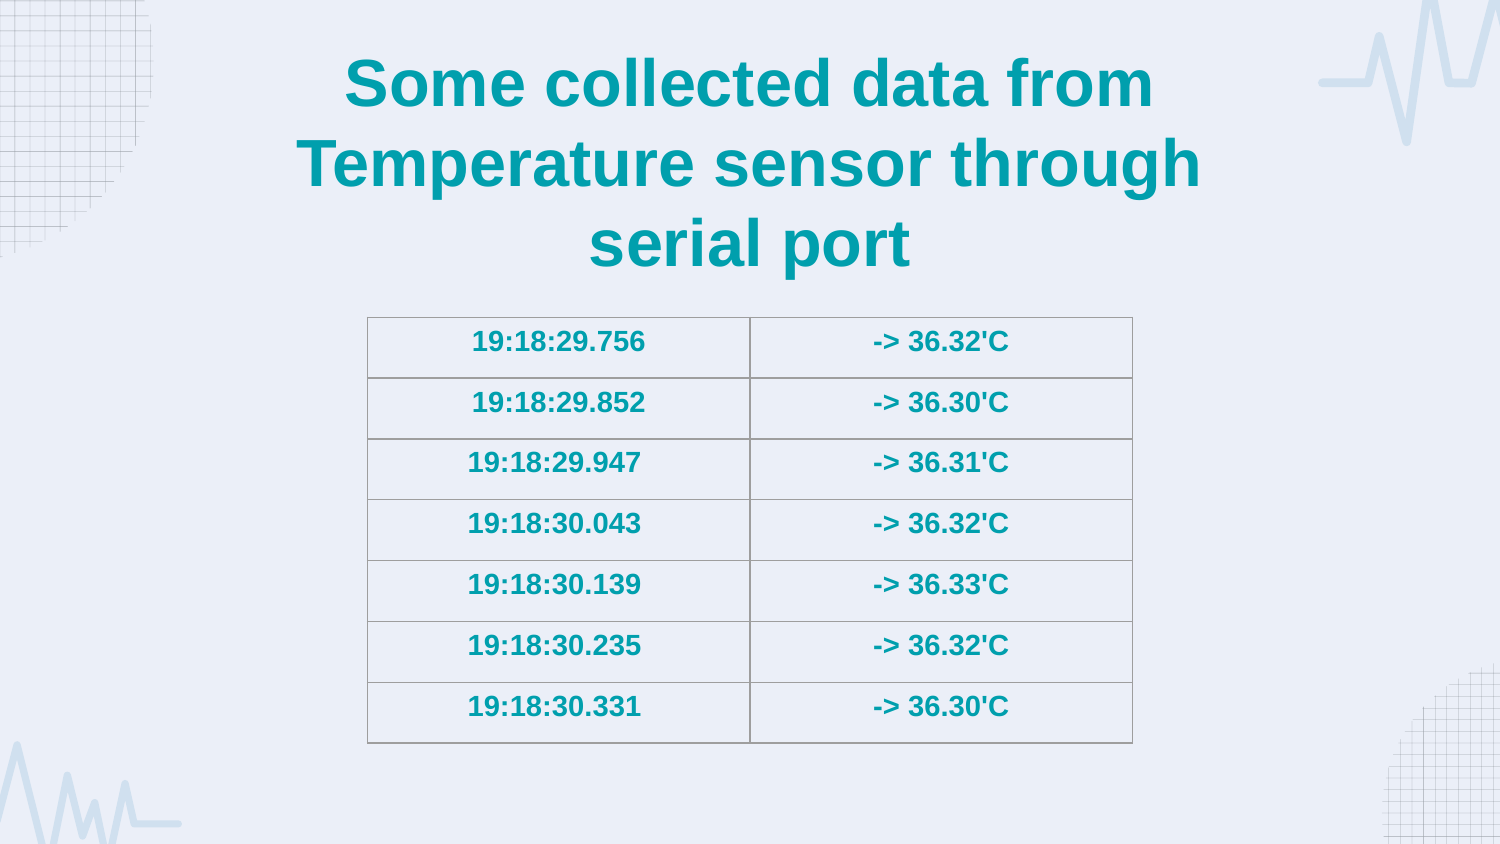

# Some collected data from Temperature sensor through serial port
| 19:18:29.756 | -> 36.32'C |
| --- | --- |
| 19:18:29.852 | -> 36.30'C |
| 19:18:29.947 | -> 36.31'C |
| 19:18:30.043 | -> 36.32'C |
| 19:18:30.139 | -> 36.33'C |
| 19:18:30.235 | -> 36.32'C |
| 19:18:30.331 | -> 36.30'C |